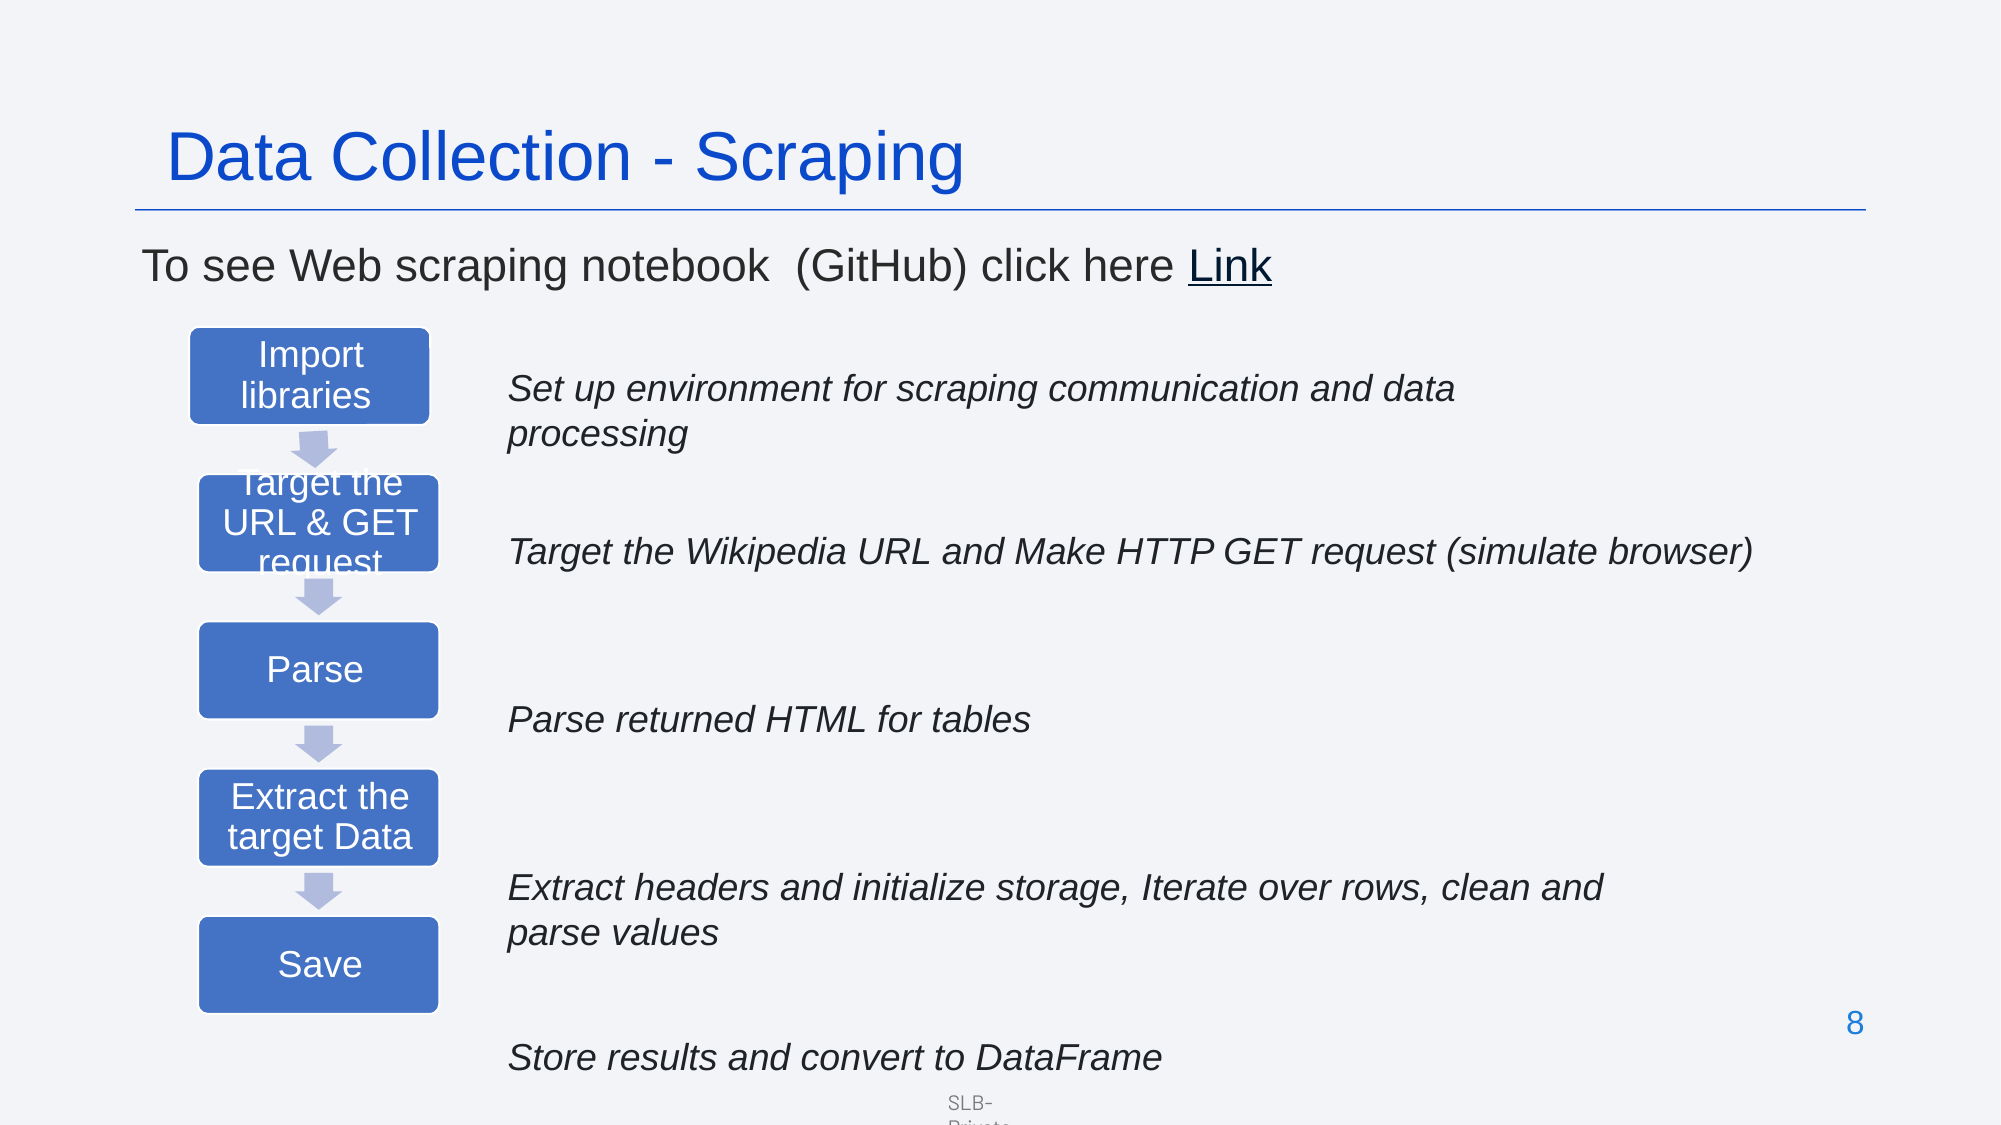

Data Collection - Scraping
To see Web scraping notebook  (GitHub) click here Link

Import libraries

Target the URL & GET request

Parse

Extract the target Data

Save
Set up environment for scraping communication and data processing
Target the Wikipedia URL and Make HTTP GET request (simulate browser)

Parse returned HTML for tables
Extract headers and initialize storage, Iterate over rows, clean and parse values
Store results and convert to DataFrame
8